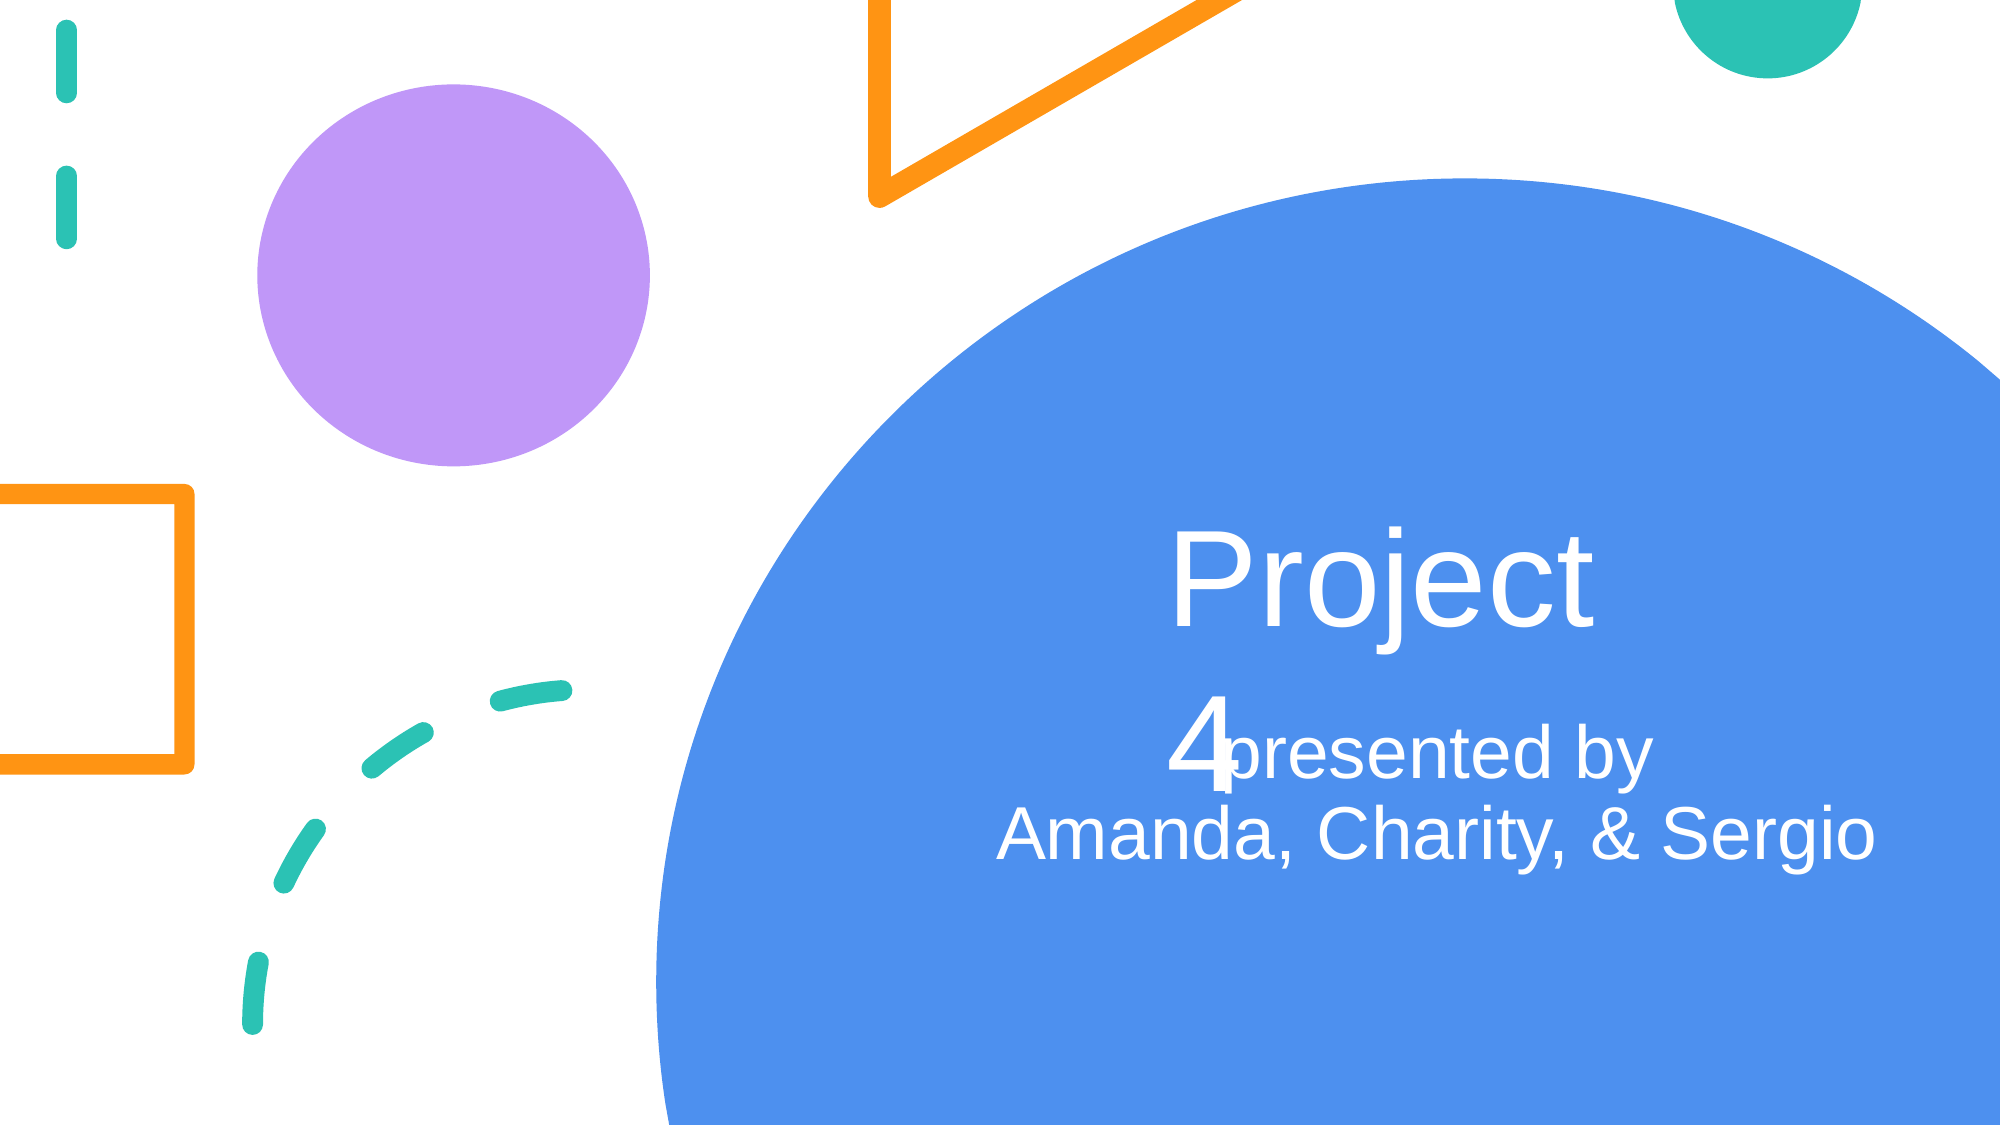

Project 4
# presented by Amanda, Charity, & Sergio